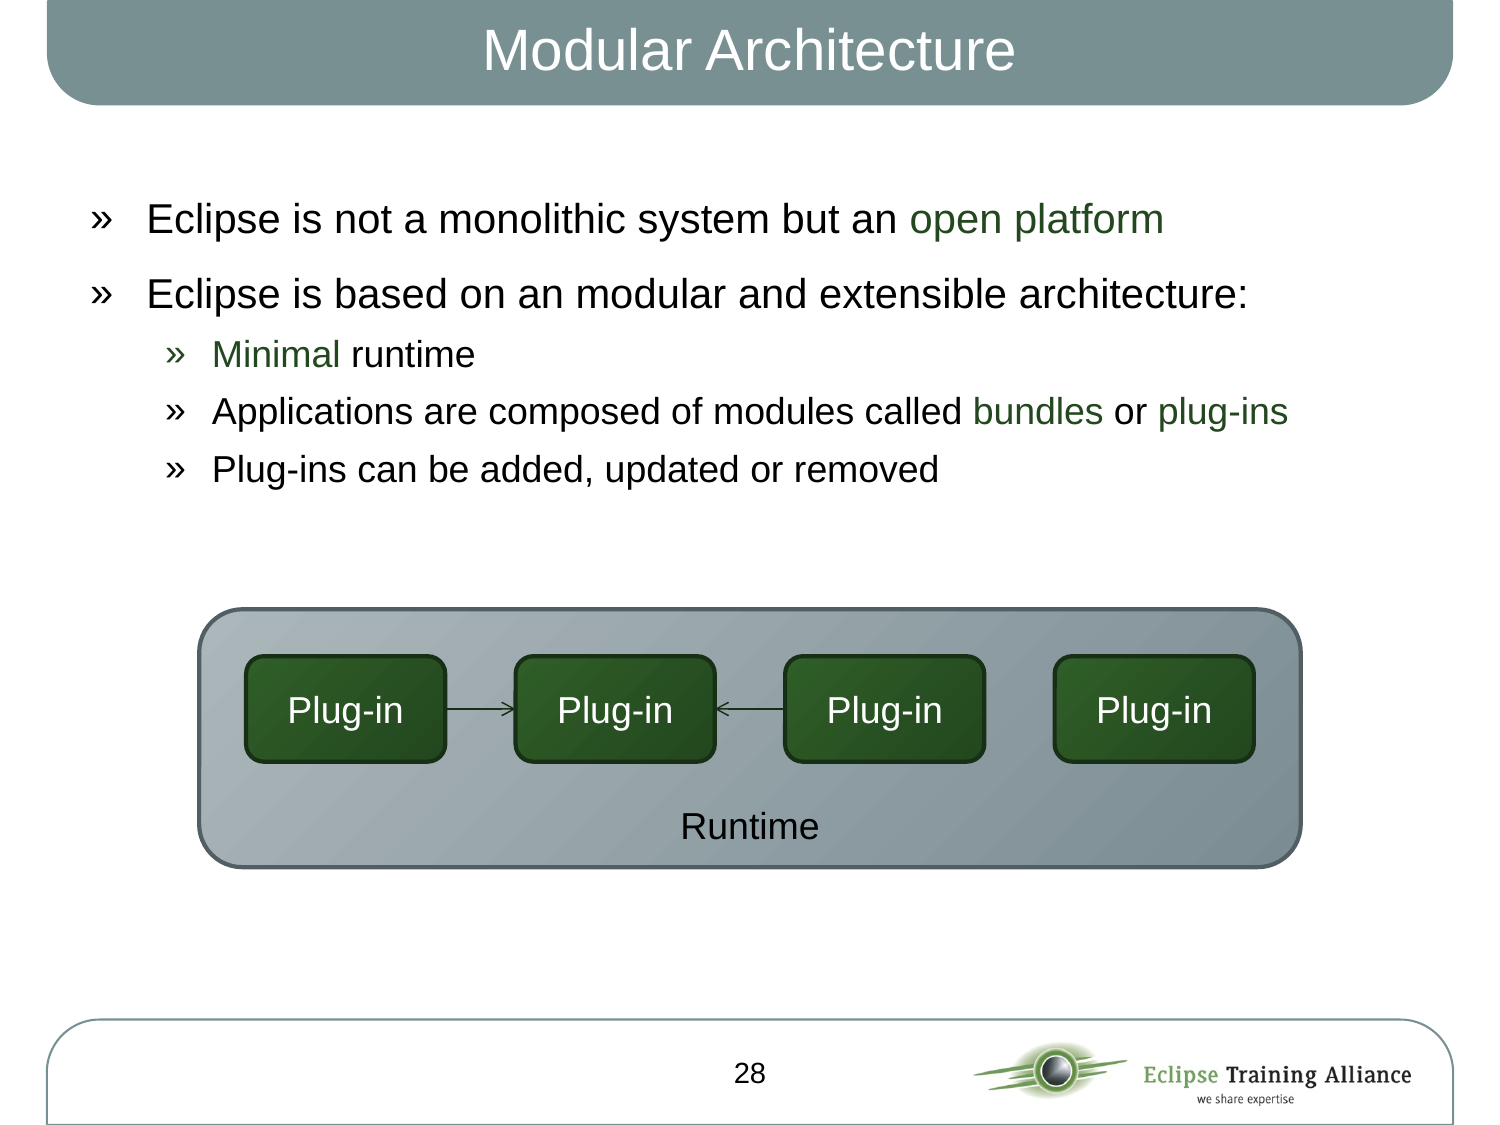

# Modular Architecture
Eclipse is not a monolithic system but an open platform
Eclipse is based on an modular and extensible architecture:
Minimal runtime
Applications are composed of modules called bundles or plug-ins
Plug-ins can be added, updated or removed
Runtime
Plug-in
Plug-in
Plug-in
Plug-in